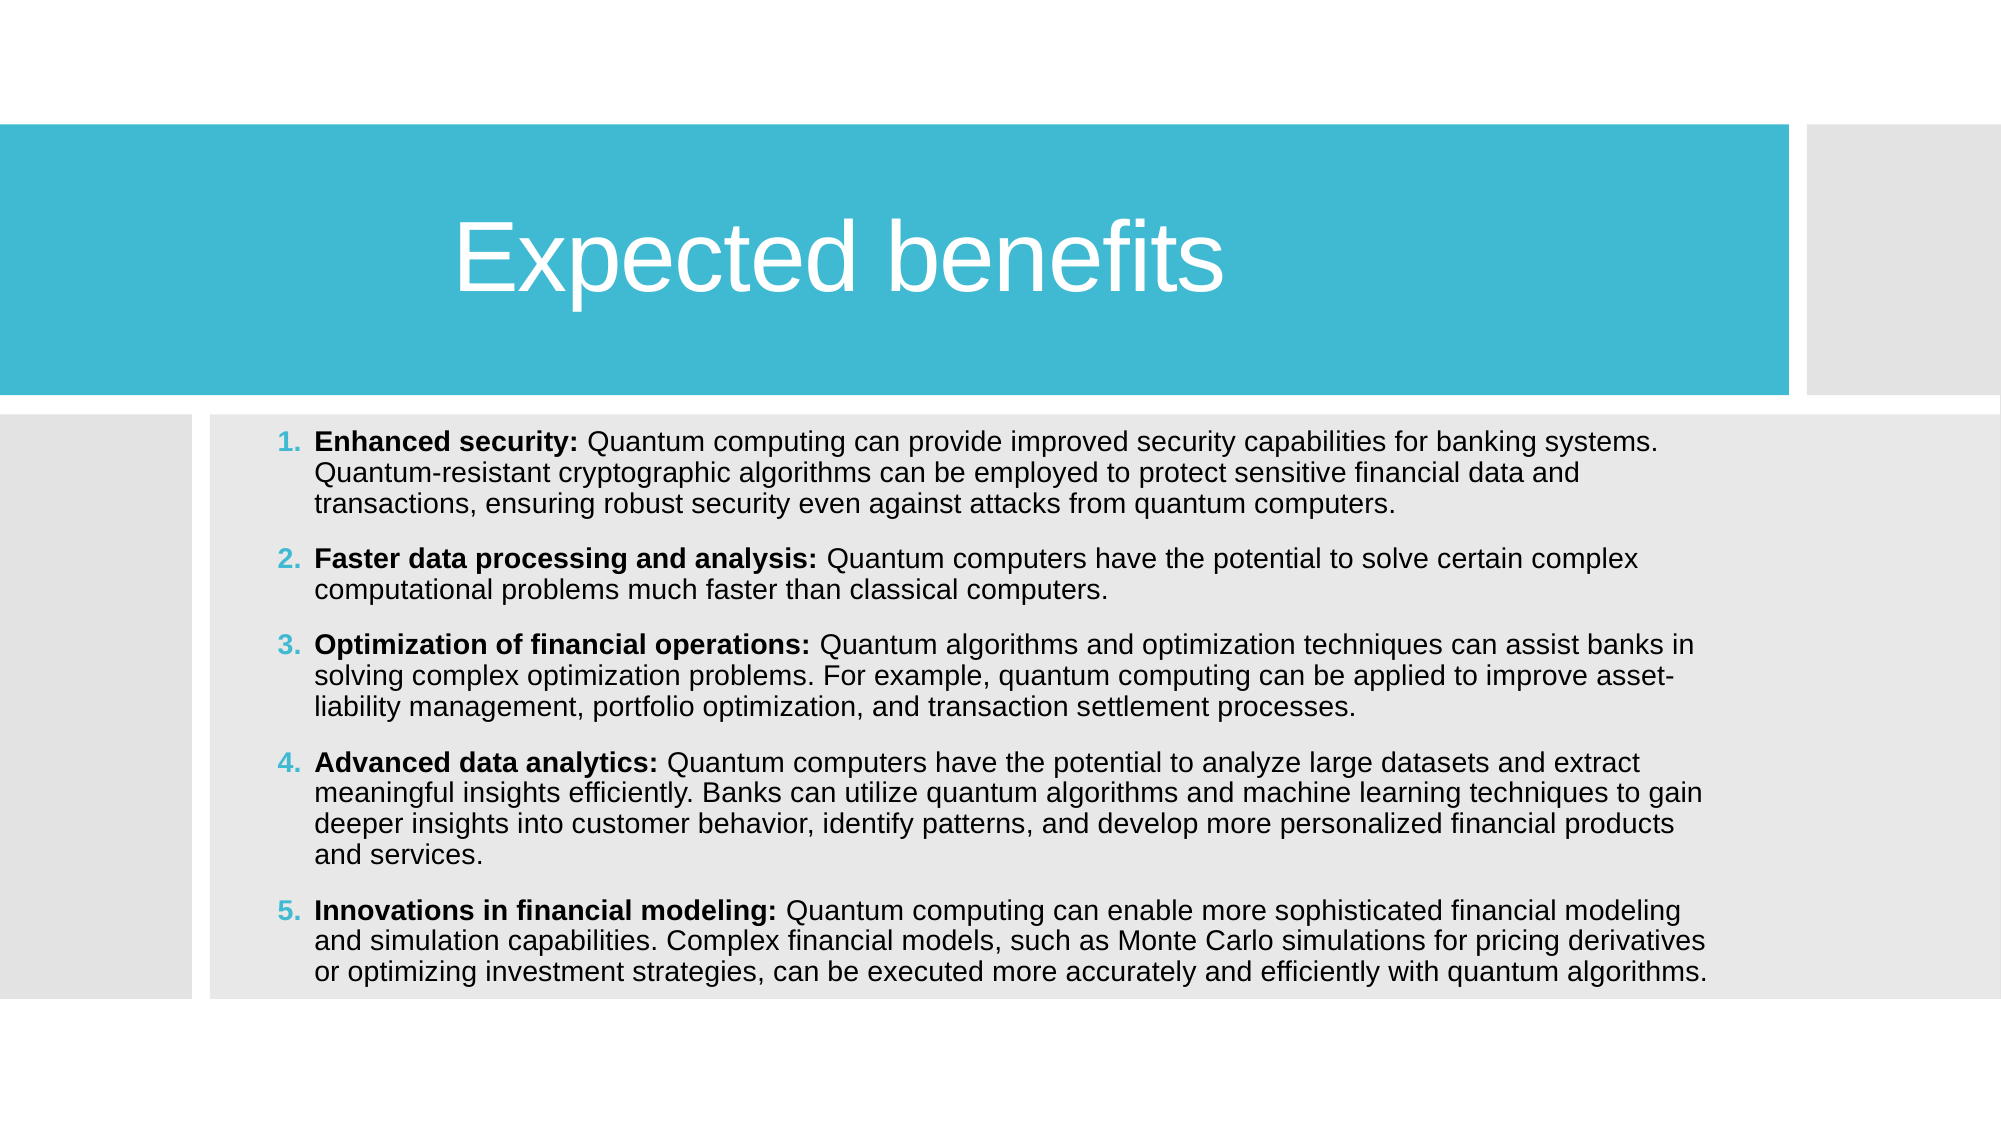

# Expected benefits

Enhanced security: Quantum computing can provide improved security capabilities for banking systems. Quantum-resistant cryptographic algorithms can be employed to protect sensitive financial data and transactions, ensuring robust security even against attacks from quantum computers.
Faster data processing and analysis: Quantum computers have the potential to solve certain complex computational problems much faster than classical computers.
Optimization of financial operations: Quantum algorithms and optimization techniques can assist banks in solving complex optimization problems. For example, quantum computing can be applied to improve asset-liability management, portfolio optimization, and transaction settlement processes.
Advanced data analytics: Quantum computers have the potential to analyze large datasets and extract meaningful insights efficiently. Banks can utilize quantum algorithms and machine learning techniques to gain deeper insights into customer behavior, identify patterns, and develop more personalized financial products and services.
Innovations in financial modeling: Quantum computing can enable more sophisticated financial modeling and simulation capabilities. Complex financial models, such as Monte Carlo simulations for pricing derivatives or optimizing investment strategies, can be executed more accurately and efficiently with quantum algorithms.